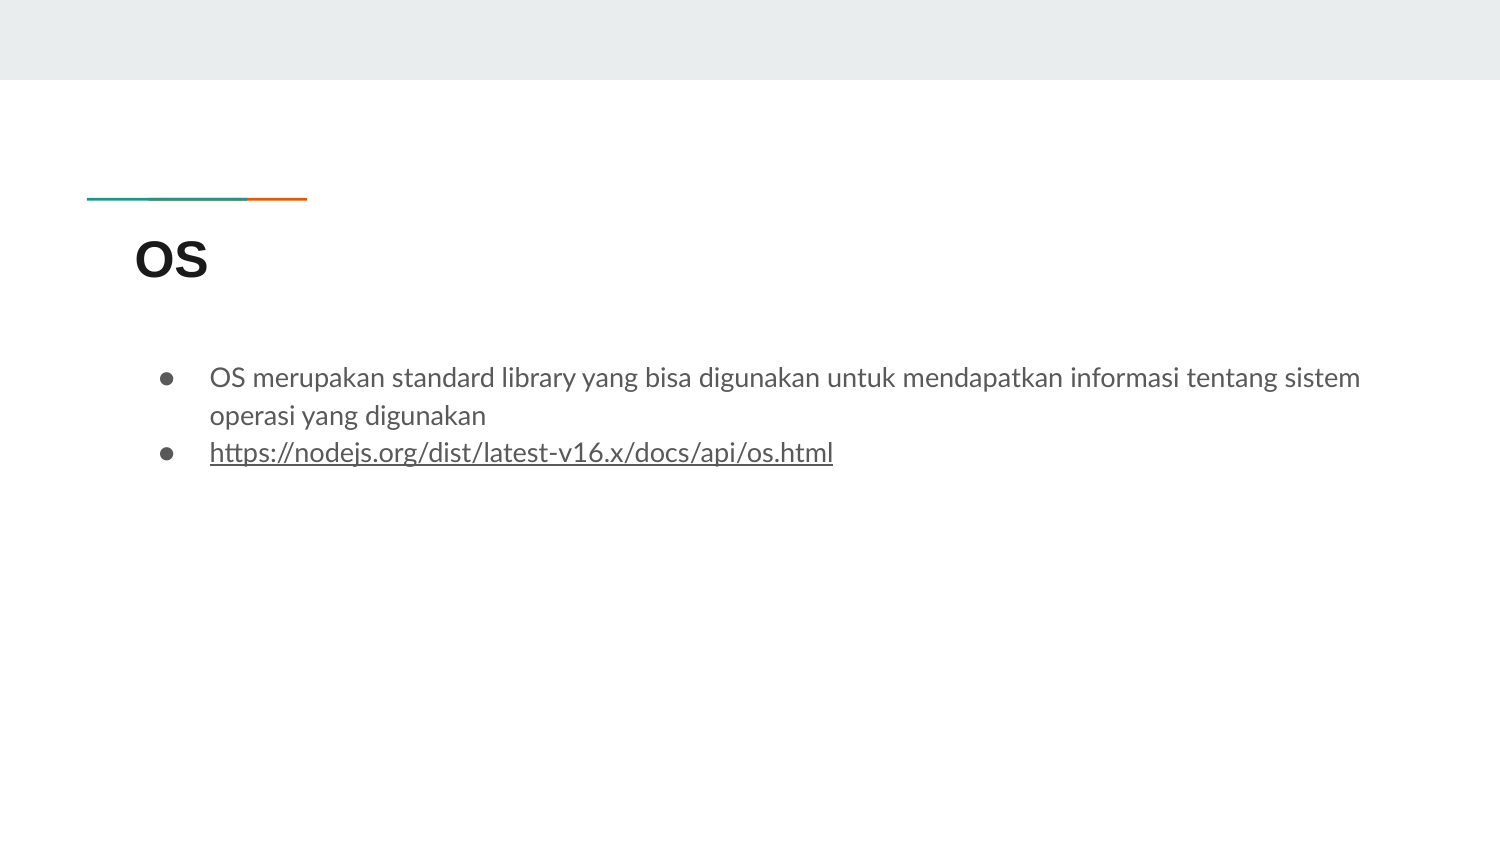

# OS
OS merupakan standard library yang bisa digunakan untuk mendapatkan informasi tentang sistem operasi yang digunakan
https://nodejs.org/dist/latest-v16.x/docs/api/os.html